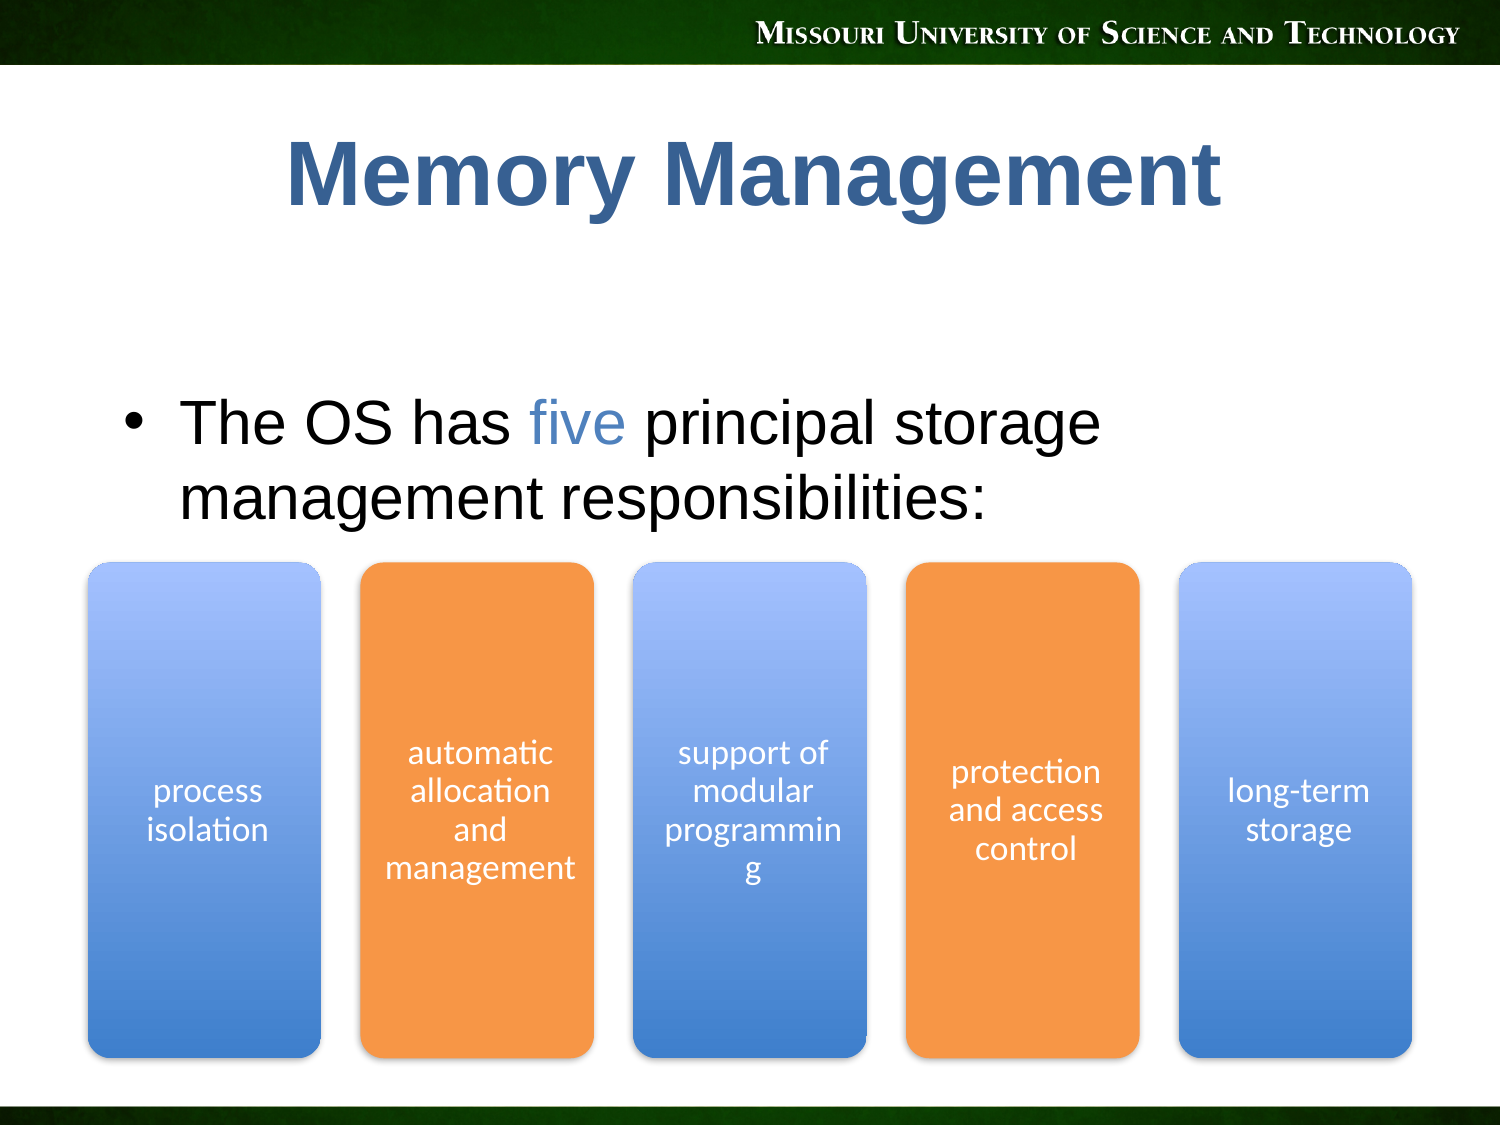

# Memory Management
The OS has five principal storage management responsibilities:

process isolation
automatic allocation and management
support of modular programming
protection and access control
long-term storage